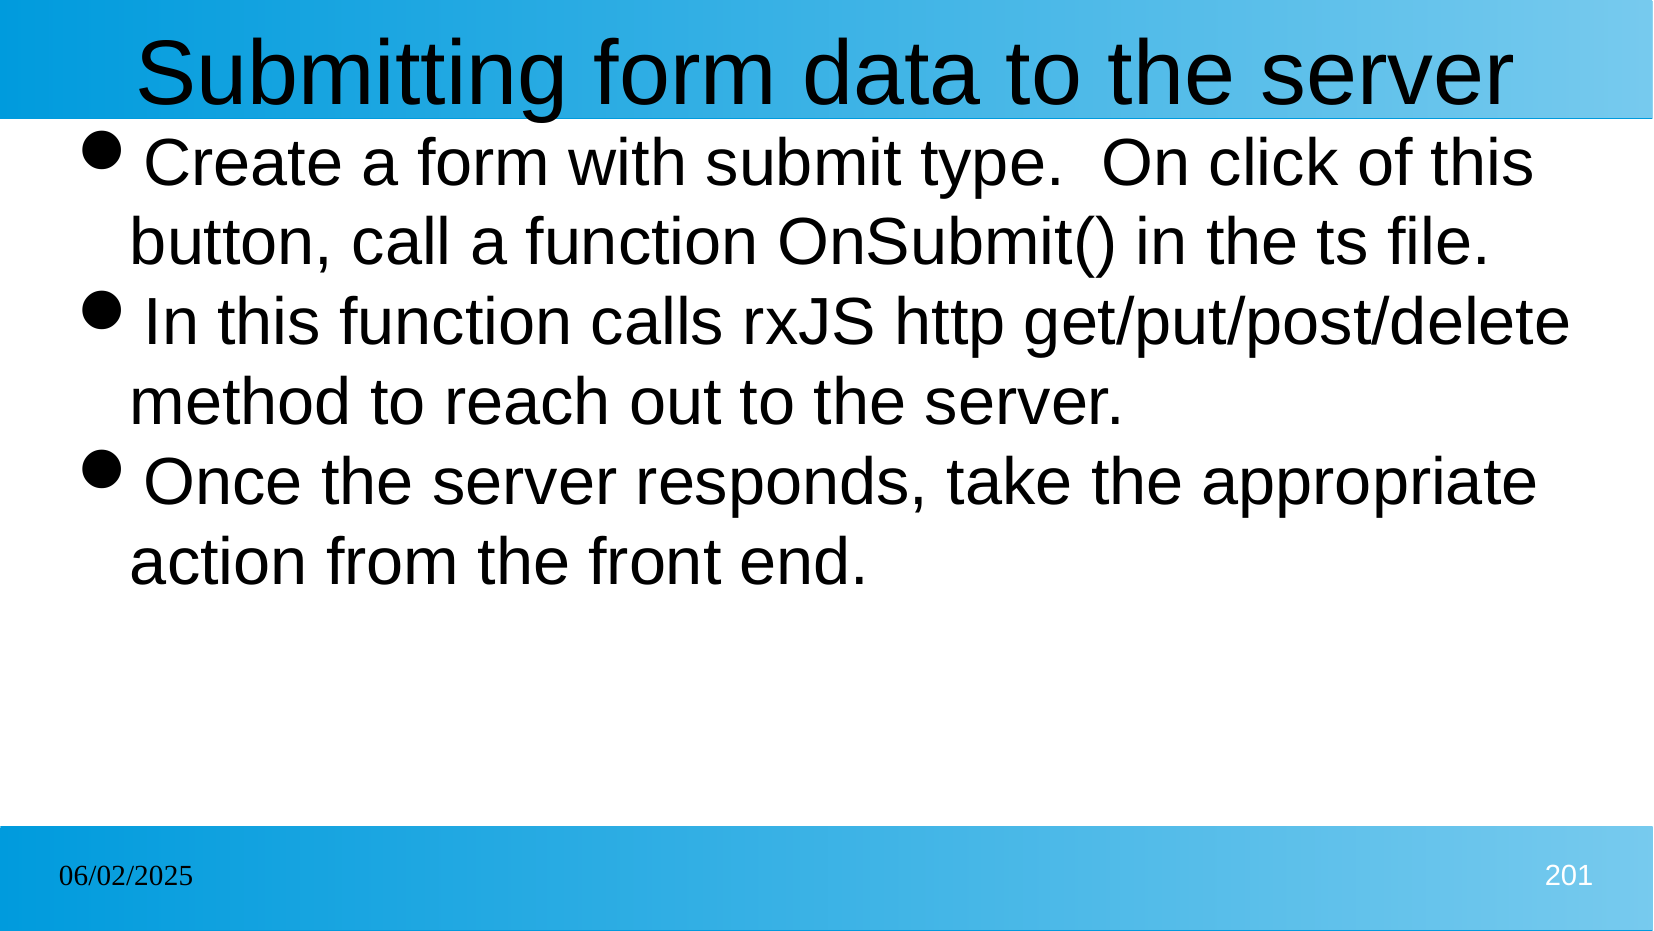

# Submitting form data to the server
Create a form with submit type.  On click of this button, call a function OnSubmit() in the ts file.
In this function calls rxJS http get/put/post/delete method to reach out to the server.
Once the server responds, take the appropriate action from the front end.
06/02/2025
201